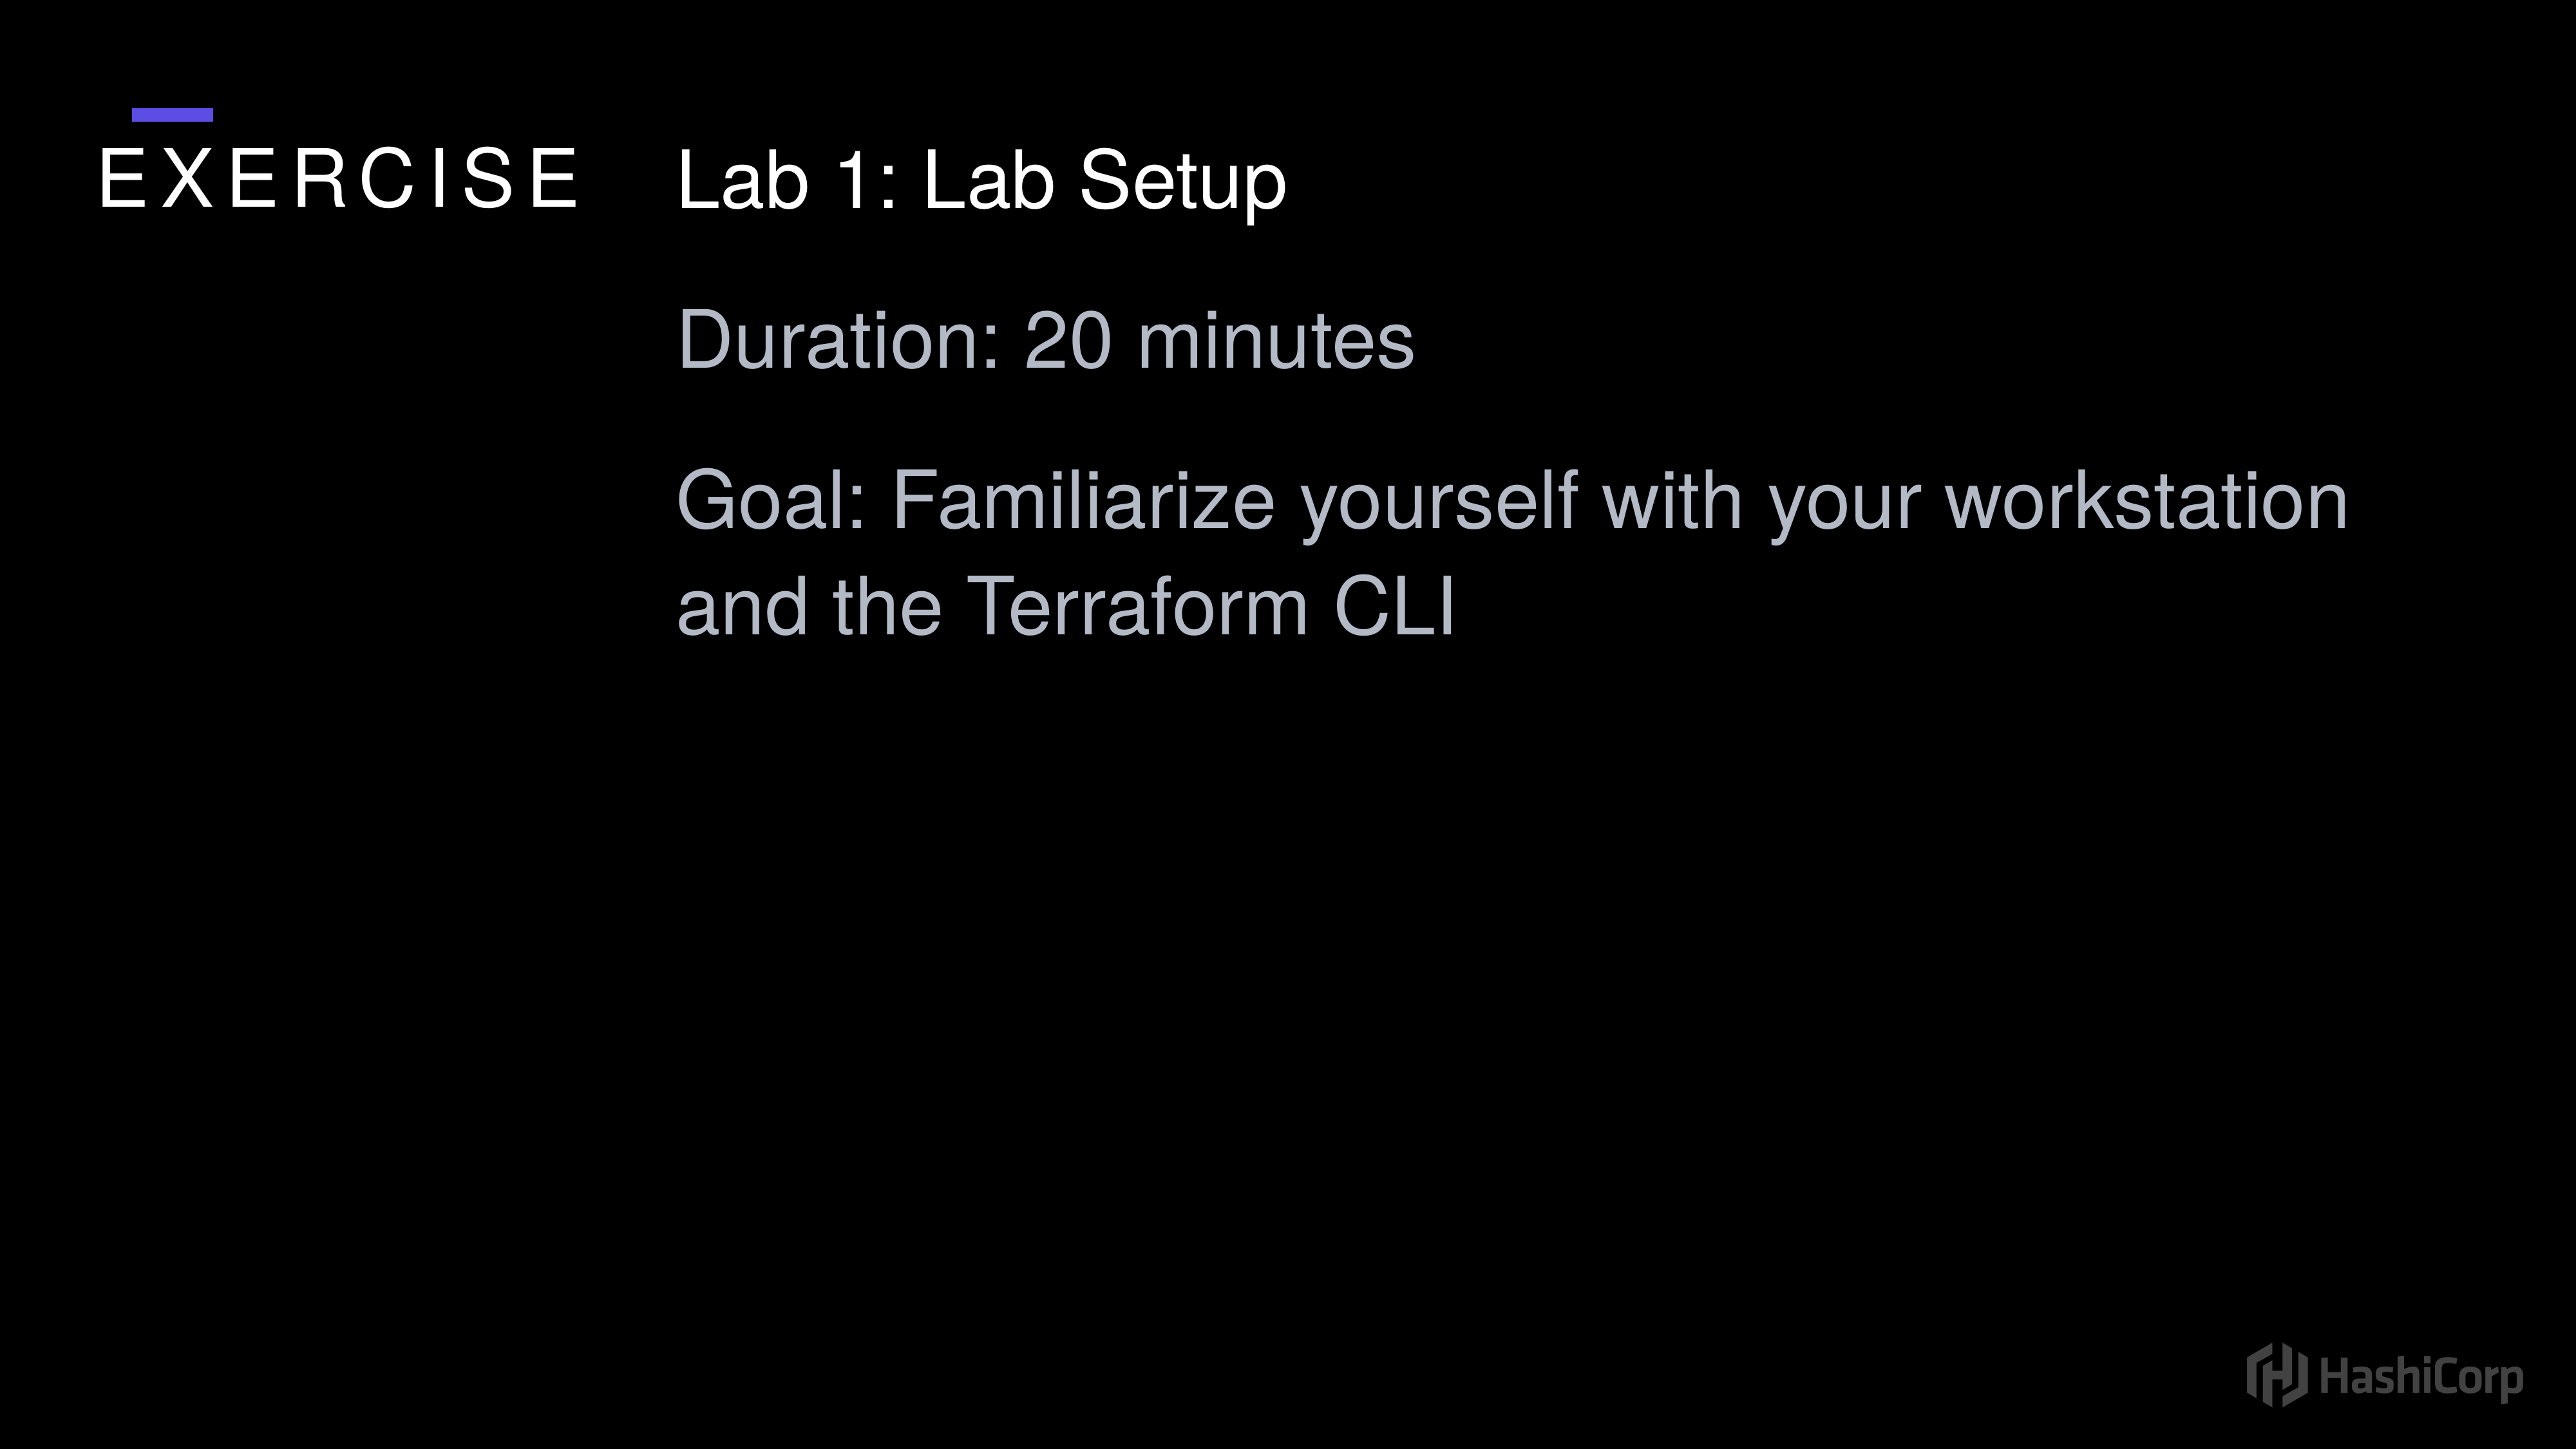

Lab 1: Lab Setup
Duration: 20 minutes
Goal: Familiarize yourself with your workstation and the Terraform CLI
63